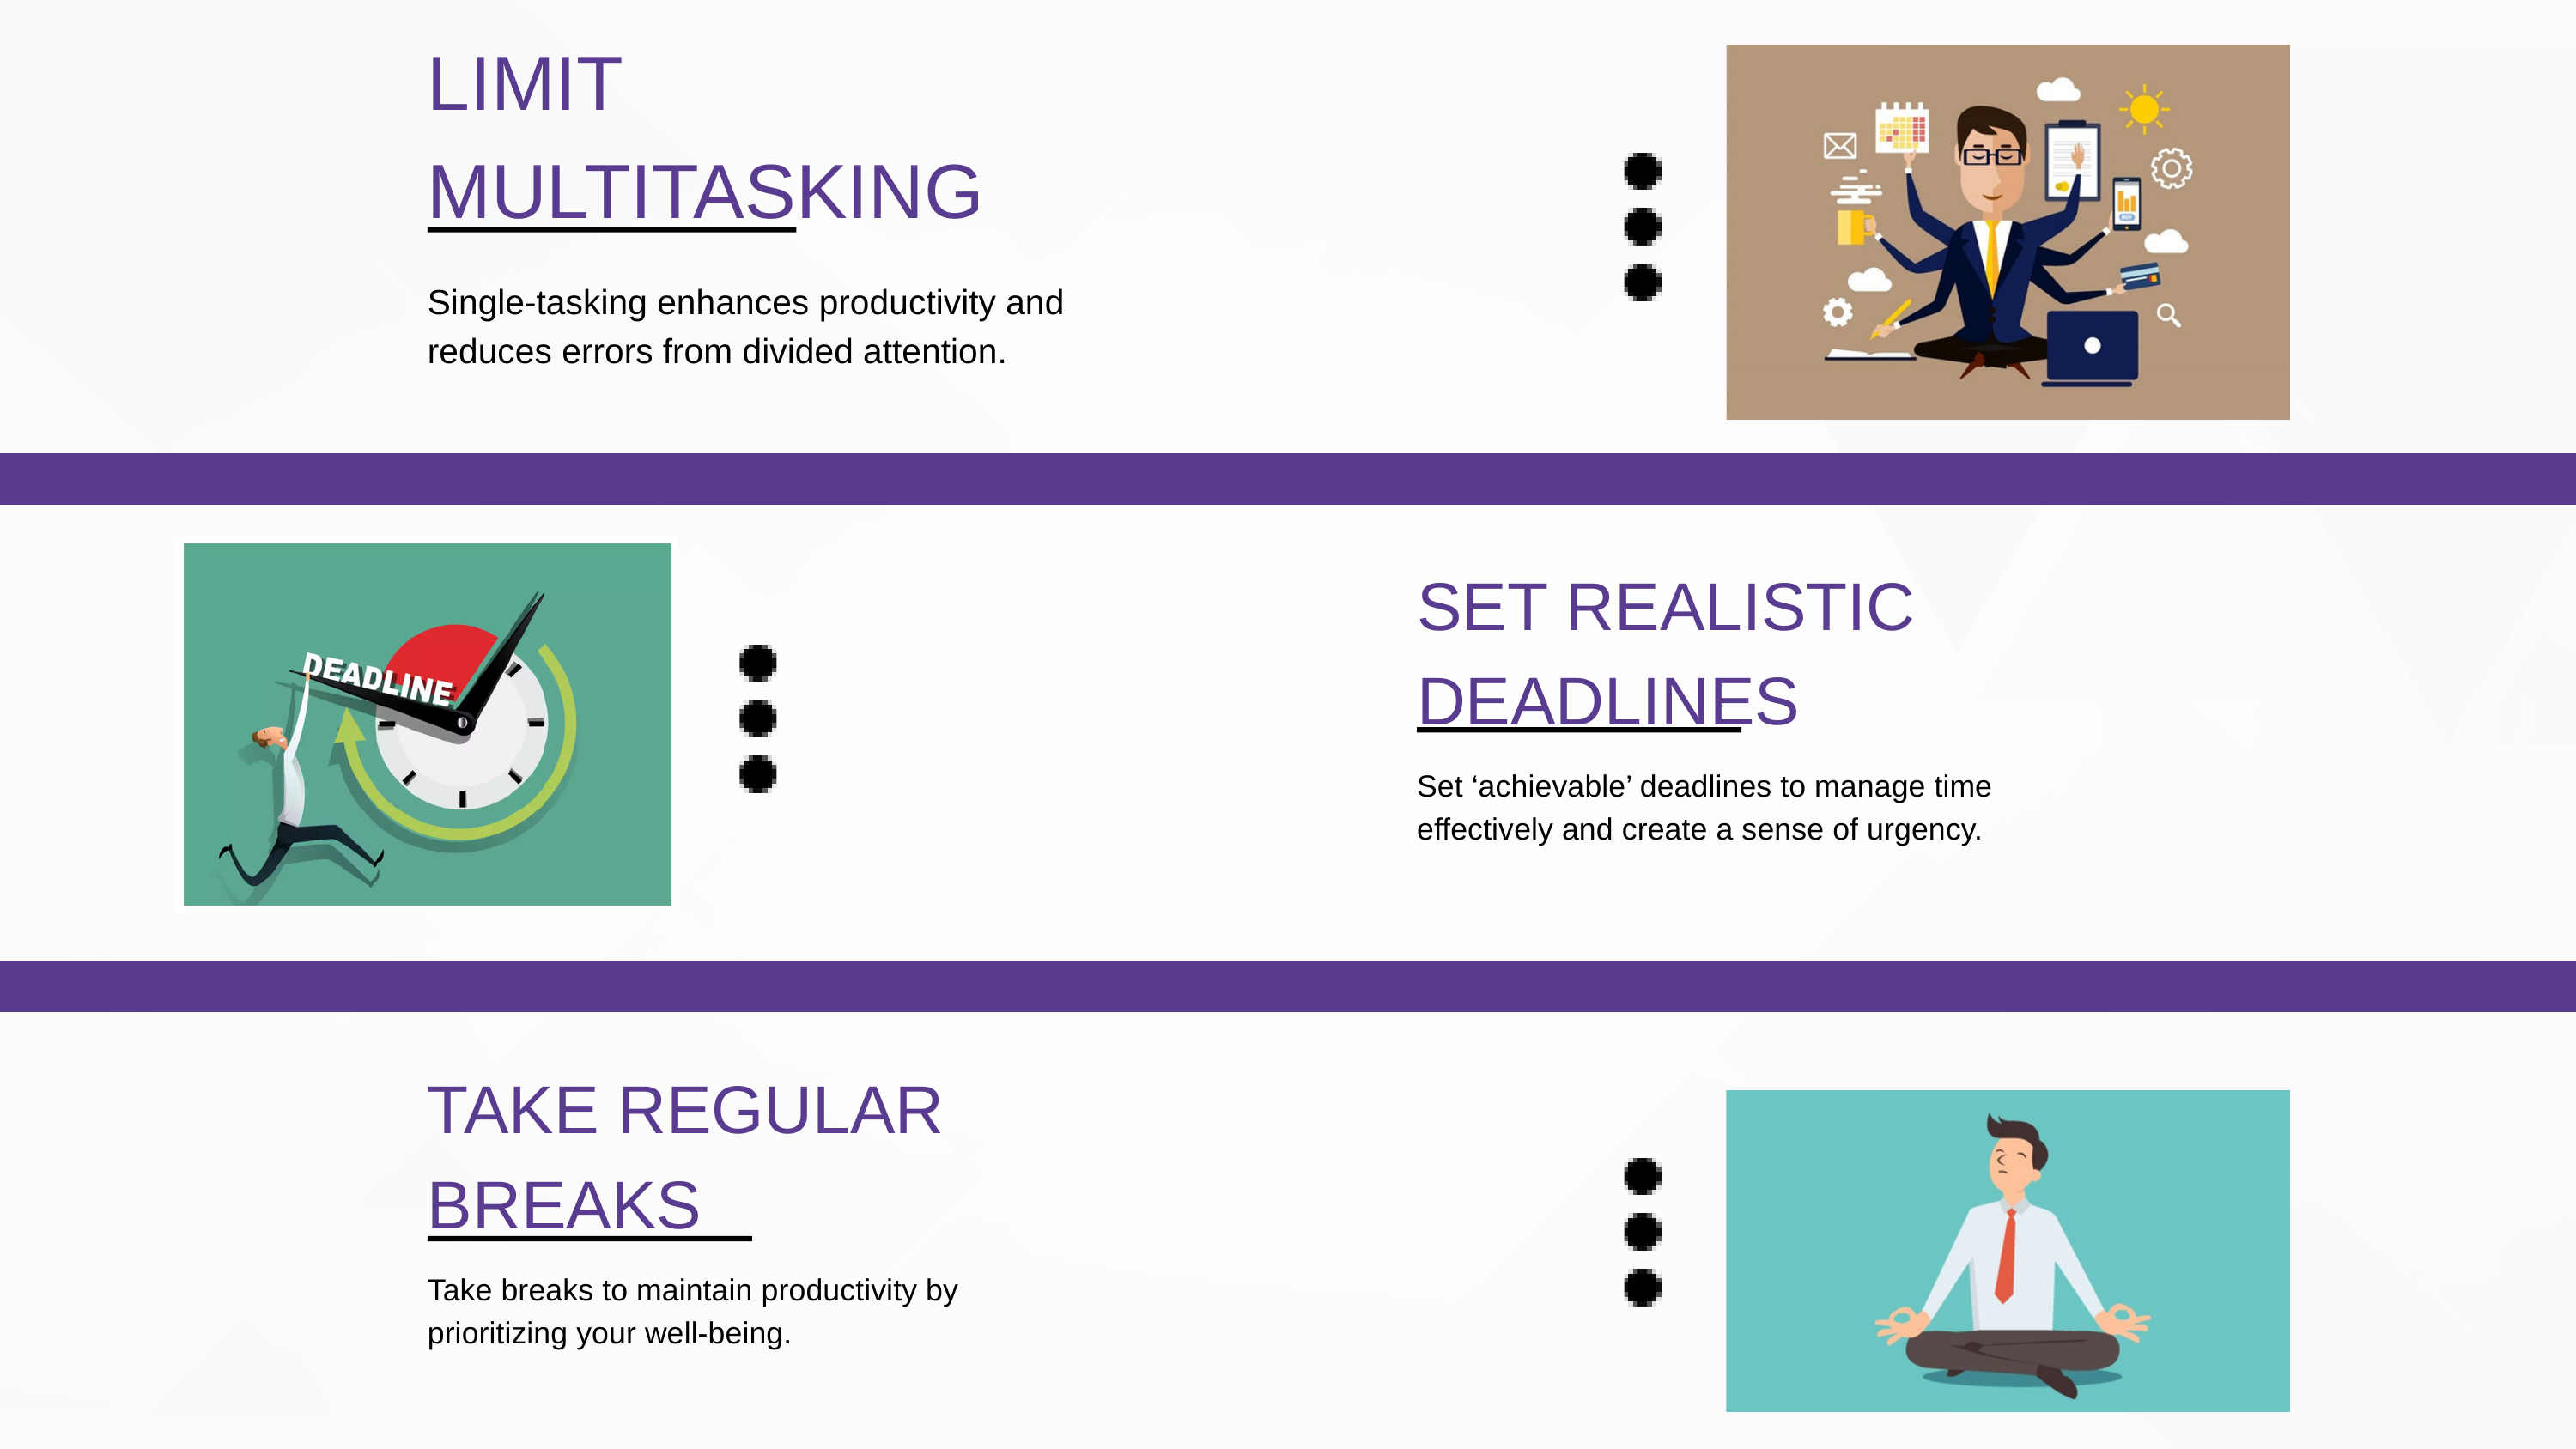

LIMIT MULTITASKING

Single-tasking enhances productivity and reduces errors from divided attention.

SET REALISTIC DEADLINES

Set ‘achievable’ deadlines to manage time effectively and create a sense of urgency.
TAKE REGULAR BREAKS

Take breaks to maintain productivity by prioritizing your well-being.